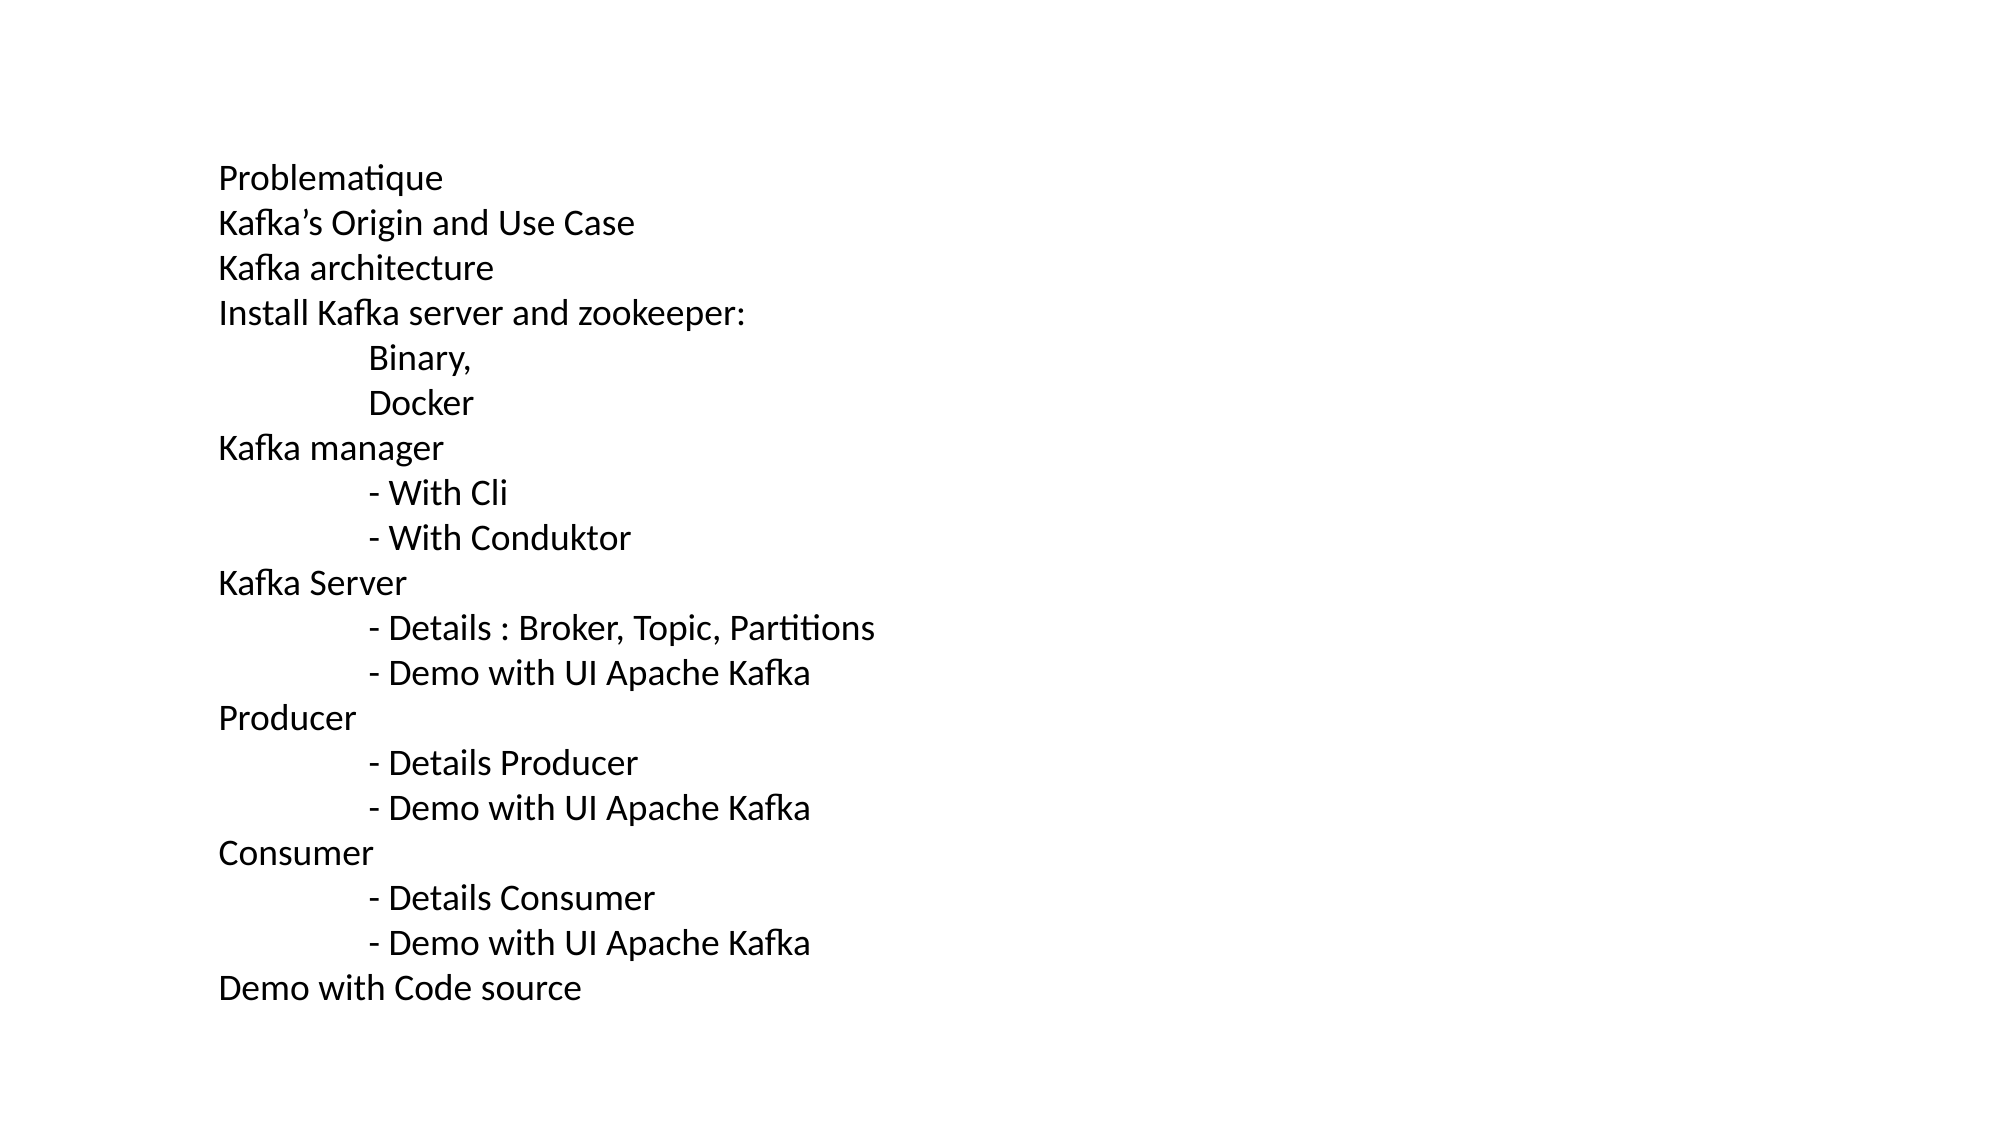

Problematique
Kafka’s Origin and Use Case
Kafka architecture
Install Kafka server and zookeeper:
	Binary,
	Docker
Kafka manager
	- With Cli
	- With Conduktor
Kafka Server
	- Details : Broker, Topic, Partitions
	- Demo with UI Apache Kafka
Producer
	- Details Producer
	- Demo with UI Apache Kafka
Consumer
	- Details Consumer
	- Demo with UI Apache Kafka
Demo with Code source